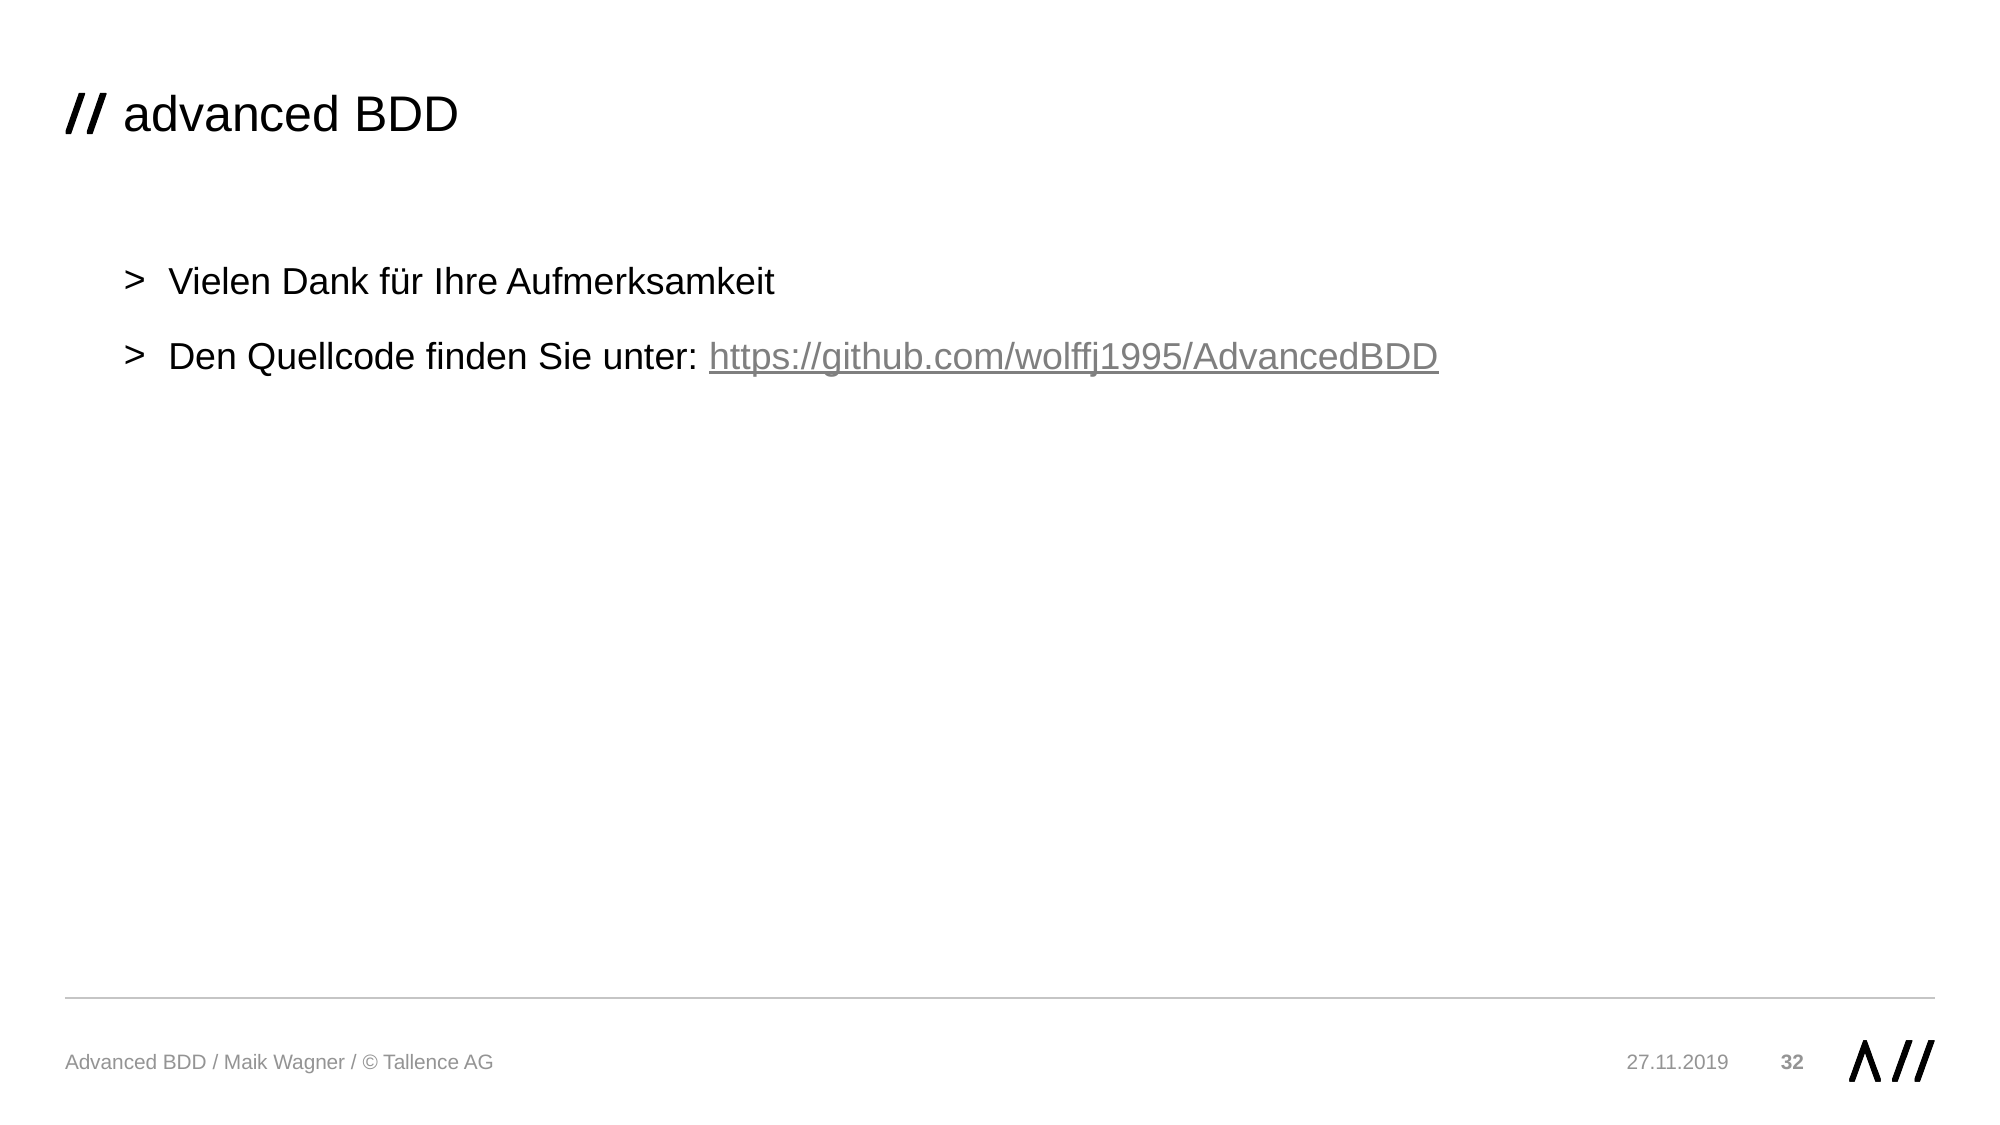

# advanced BDD

Vielen Dank für Ihre Aufmerksamkeit
Den Quellcode finden Sie unter: https://github.com/wolffj1995/AdvancedBDD
Advanced BDD / Maik Wagner / © Tallence AG
27.11.2019
32